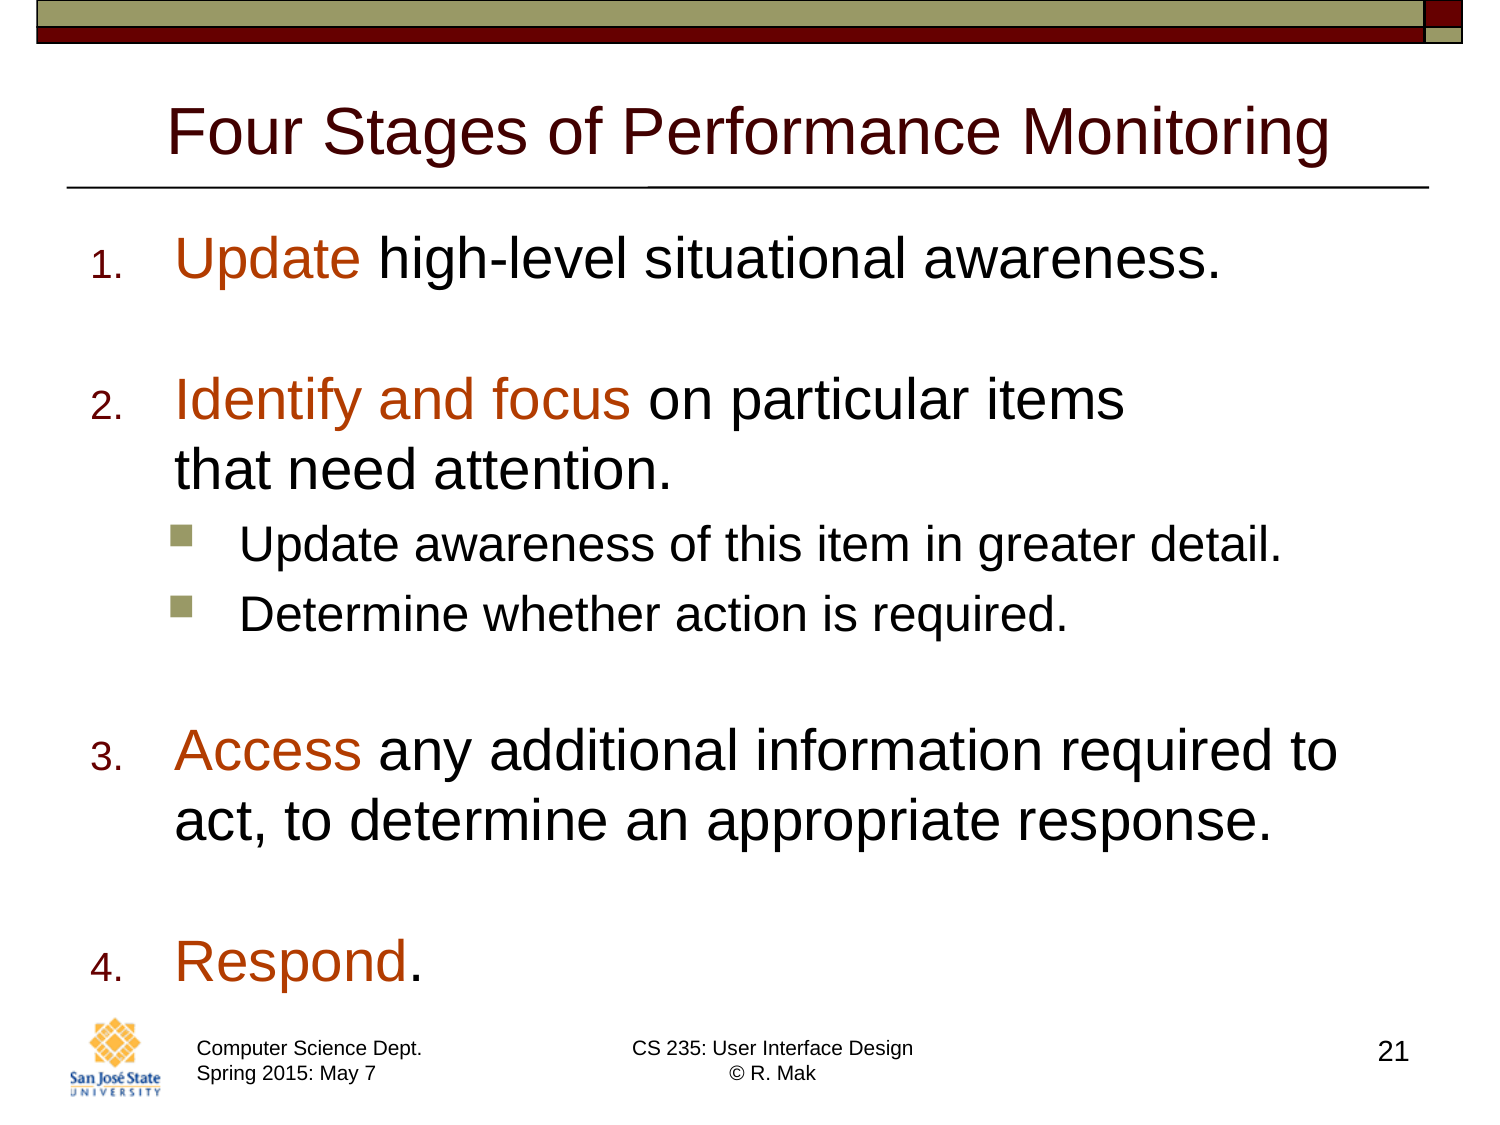

# Four Stages of Performance Monitoring
Update high-level situational awareness.

Identify and focus on particular items
that need attention.
Update awareness of this item in greater detail.
Determine whether action is required.

Access any additional information required to act, to determine an appropriate response.

Respond.
21